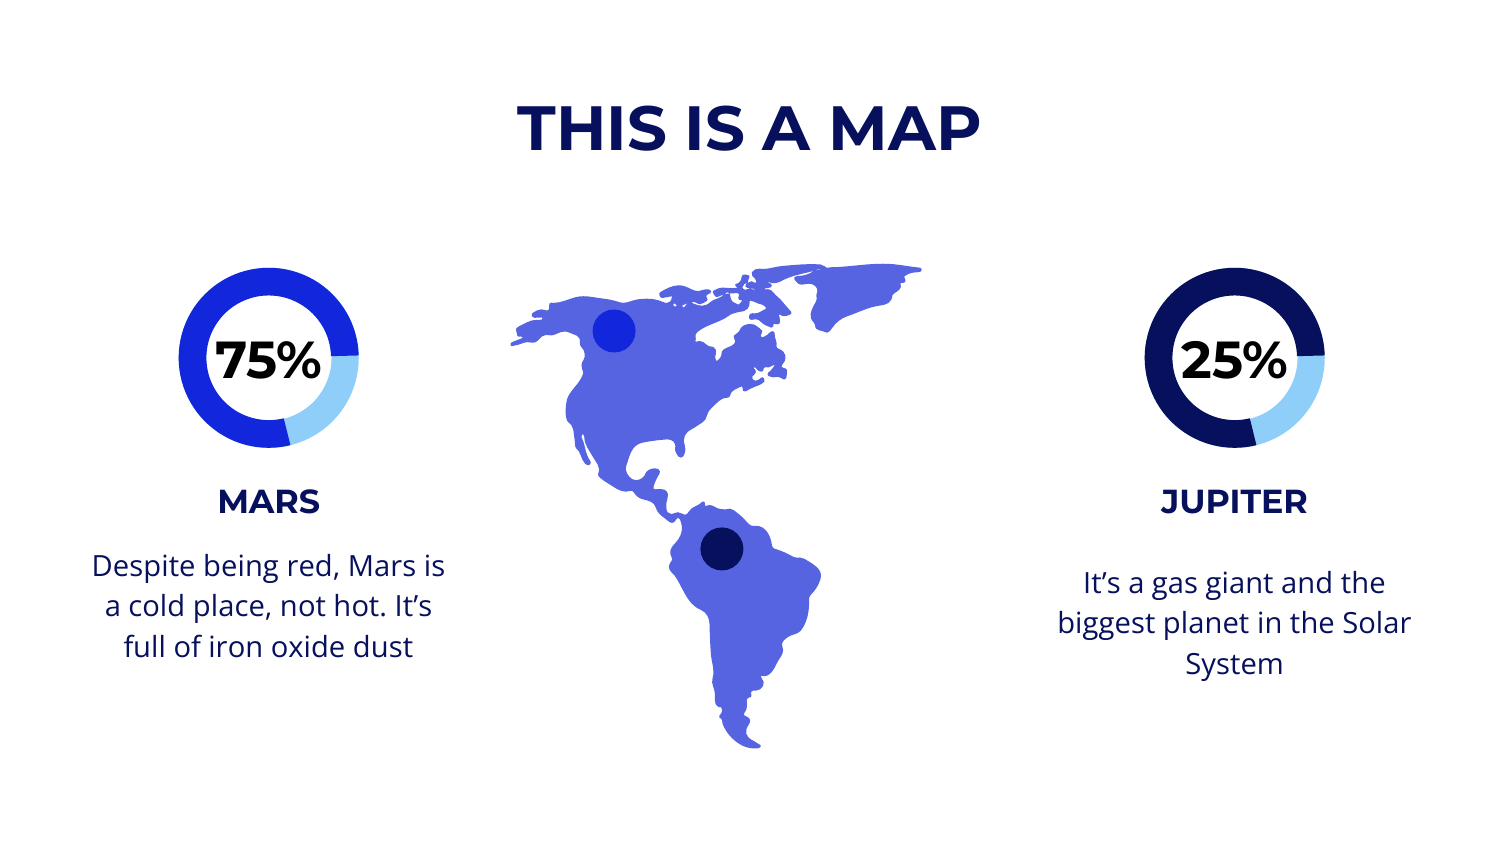

# THIS IS A MAP

75%
25%
JUPITER
MARS

Despite being red, Mars is a cold place, not hot. It’s full of iron oxide dust
It’s a gas giant and the biggest planet in the Solar System